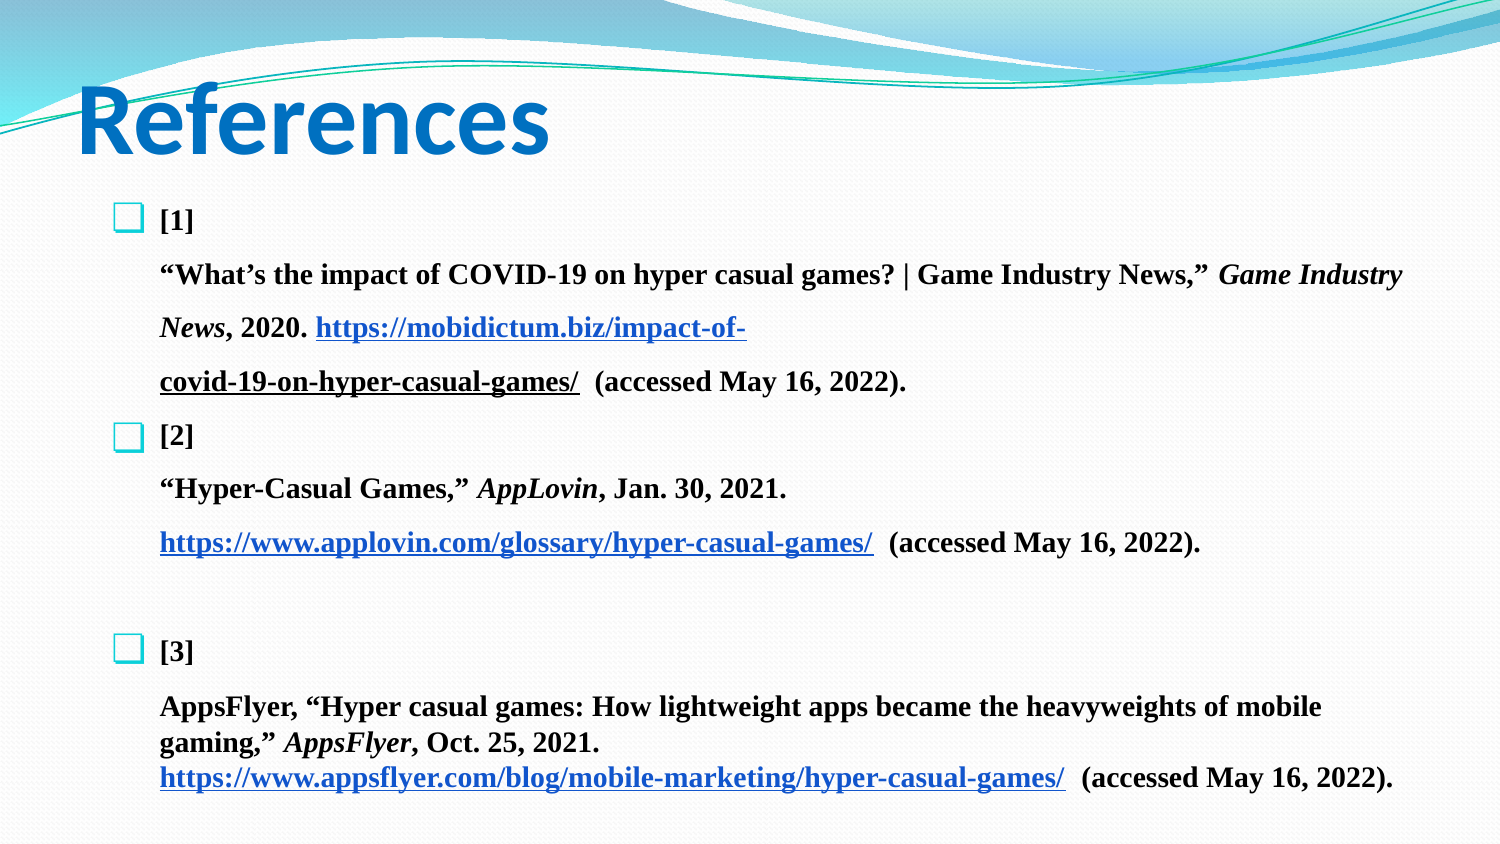

# References
[1]
“What’s the impact of COVID-19 on hyper casual games? | Game Industry News,” Game Industry News, 2020. https://mobidictum.biz/impact-of-
covid-19-on-hyper-casual-games/  (accessed May 16, 2022).
[2]
“Hyper-Casual Games,” AppLovin, Jan. 30, 2021. https://www.applovin.com/glossary/hyper-casual-games/  (accessed May 16, 2022).

[3]
AppsFlyer, “Hyper casual games: How lightweight apps became the heavyweights of mobile gaming,” AppsFlyer, Oct. 25, 2021. https://www.appsflyer.com/blog/mobile-marketing/hyper-casual-games/  (accessed May 16, 2022).